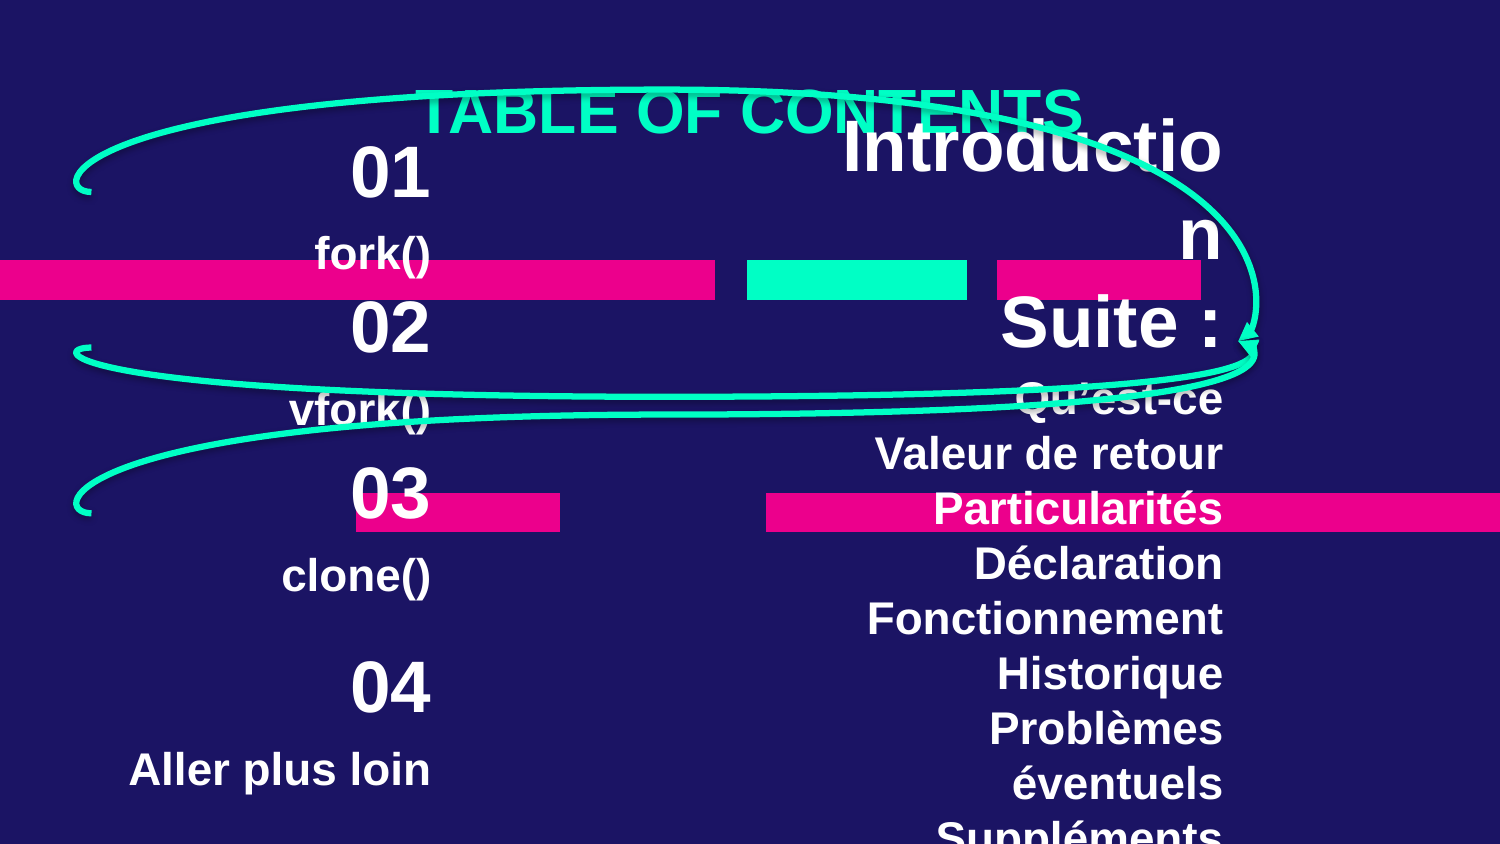

TABLE OF CONTENTS
01
fork()
Introduction
Suite :
02
Qu’est-ce
Valeur de retour
Particularités
Déclaration
Fonctionnement
Historique
Problèmes éventuels
Suppléments
vfork()
03
clone()
04
Aller plus loin